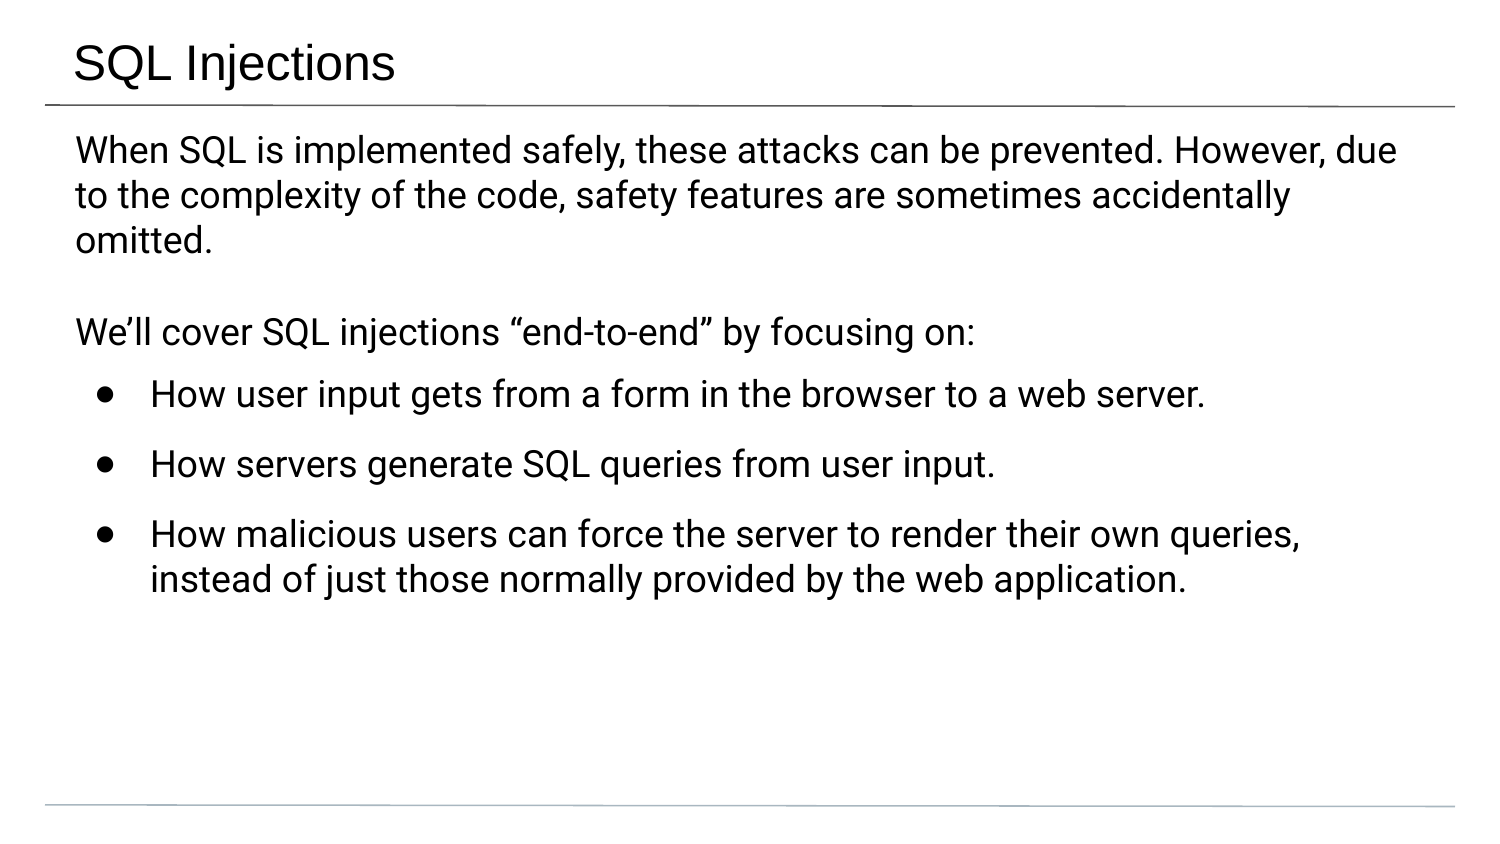

# SQL Injections
When SQL is implemented safely, these attacks can be prevented. However, due to the complexity of the code, safety features are sometimes accidentally omitted.
We’ll cover SQL injections “end-to-end” by focusing on:
How user input gets from a form in the browser to a web server.
How servers generate SQL queries from user input.
How malicious users can force the server to render their own queries, instead of just those normally provided by the web application.